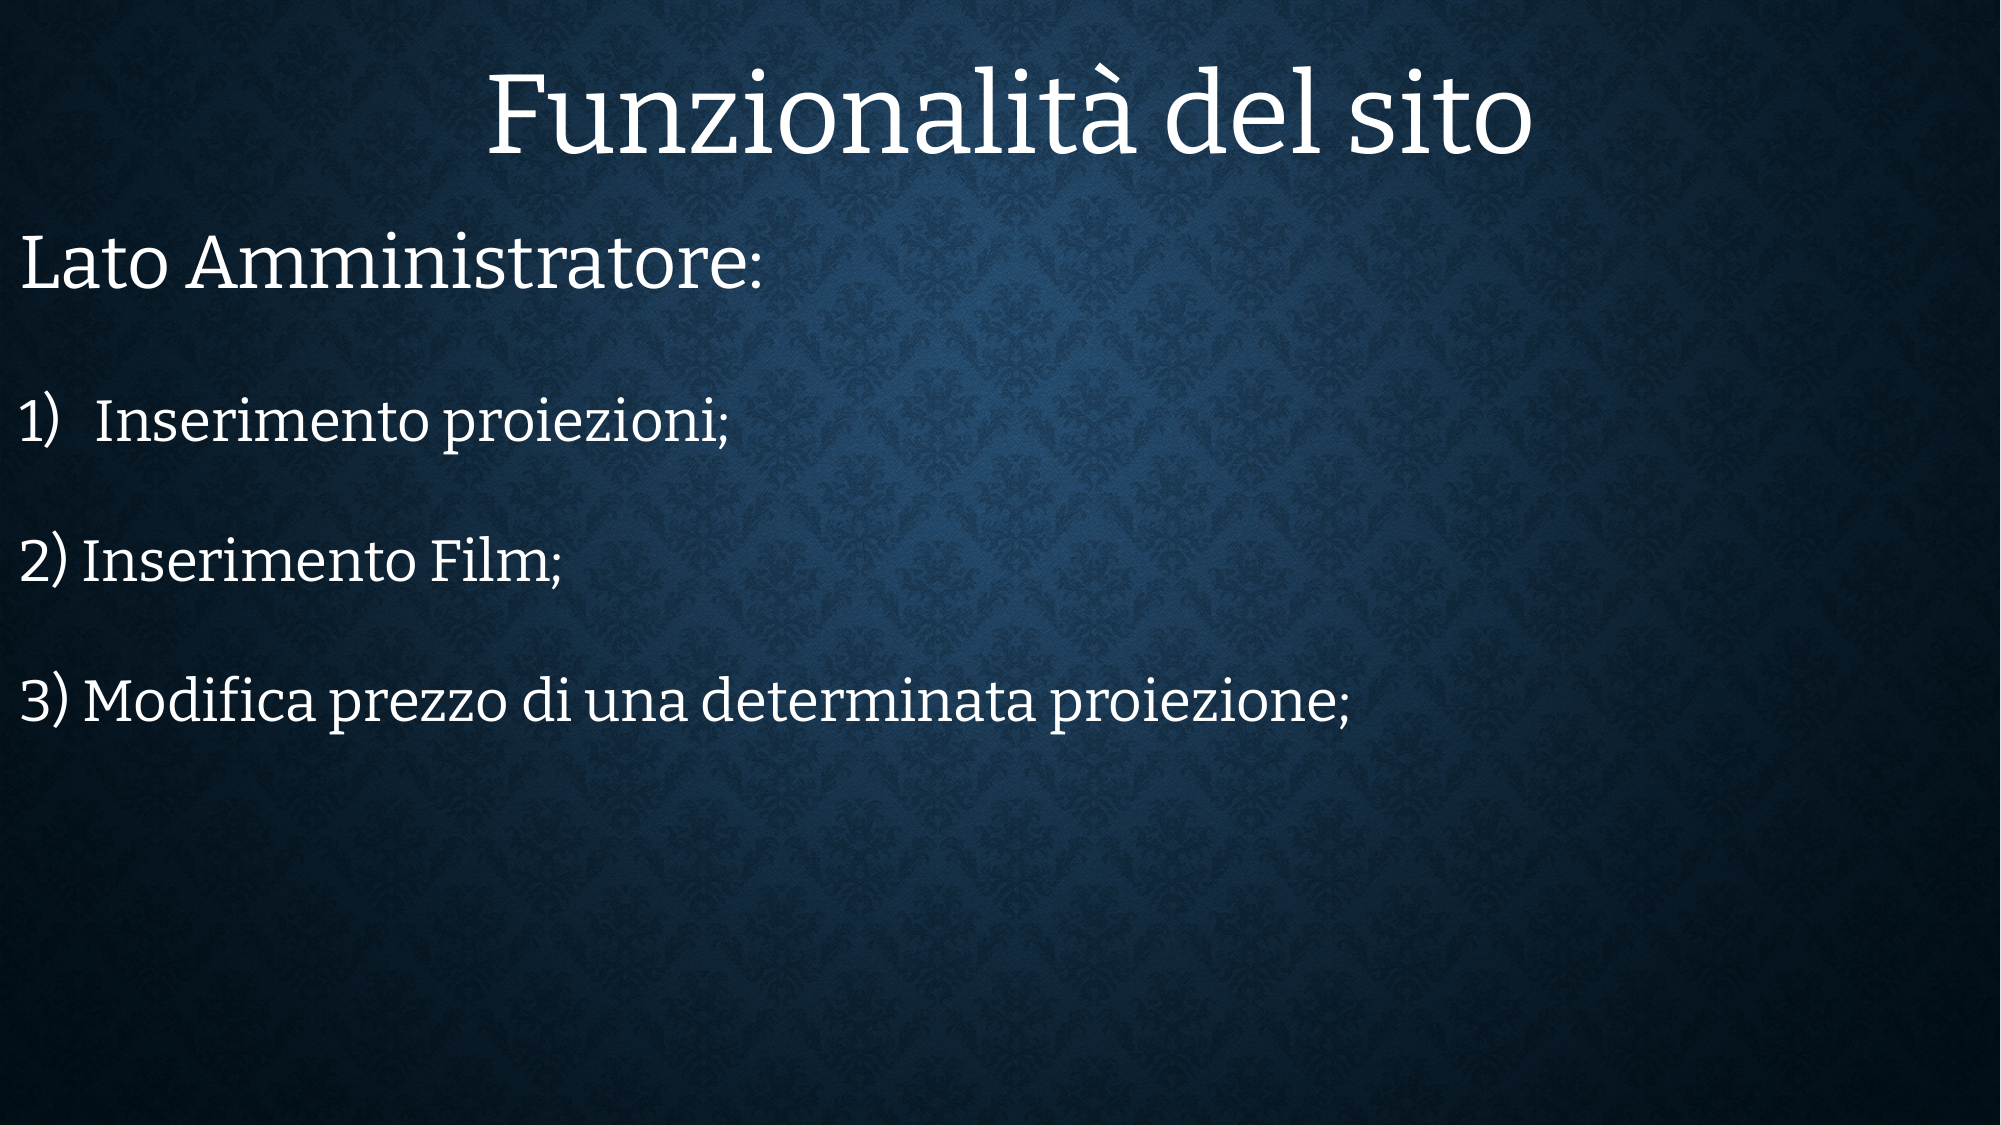

Funzionalità del sito
Lato Amministratore:

Inserimento proiezioni;

2) Inserimento Film;

3) Modifica prezzo di una determinata proiezione;